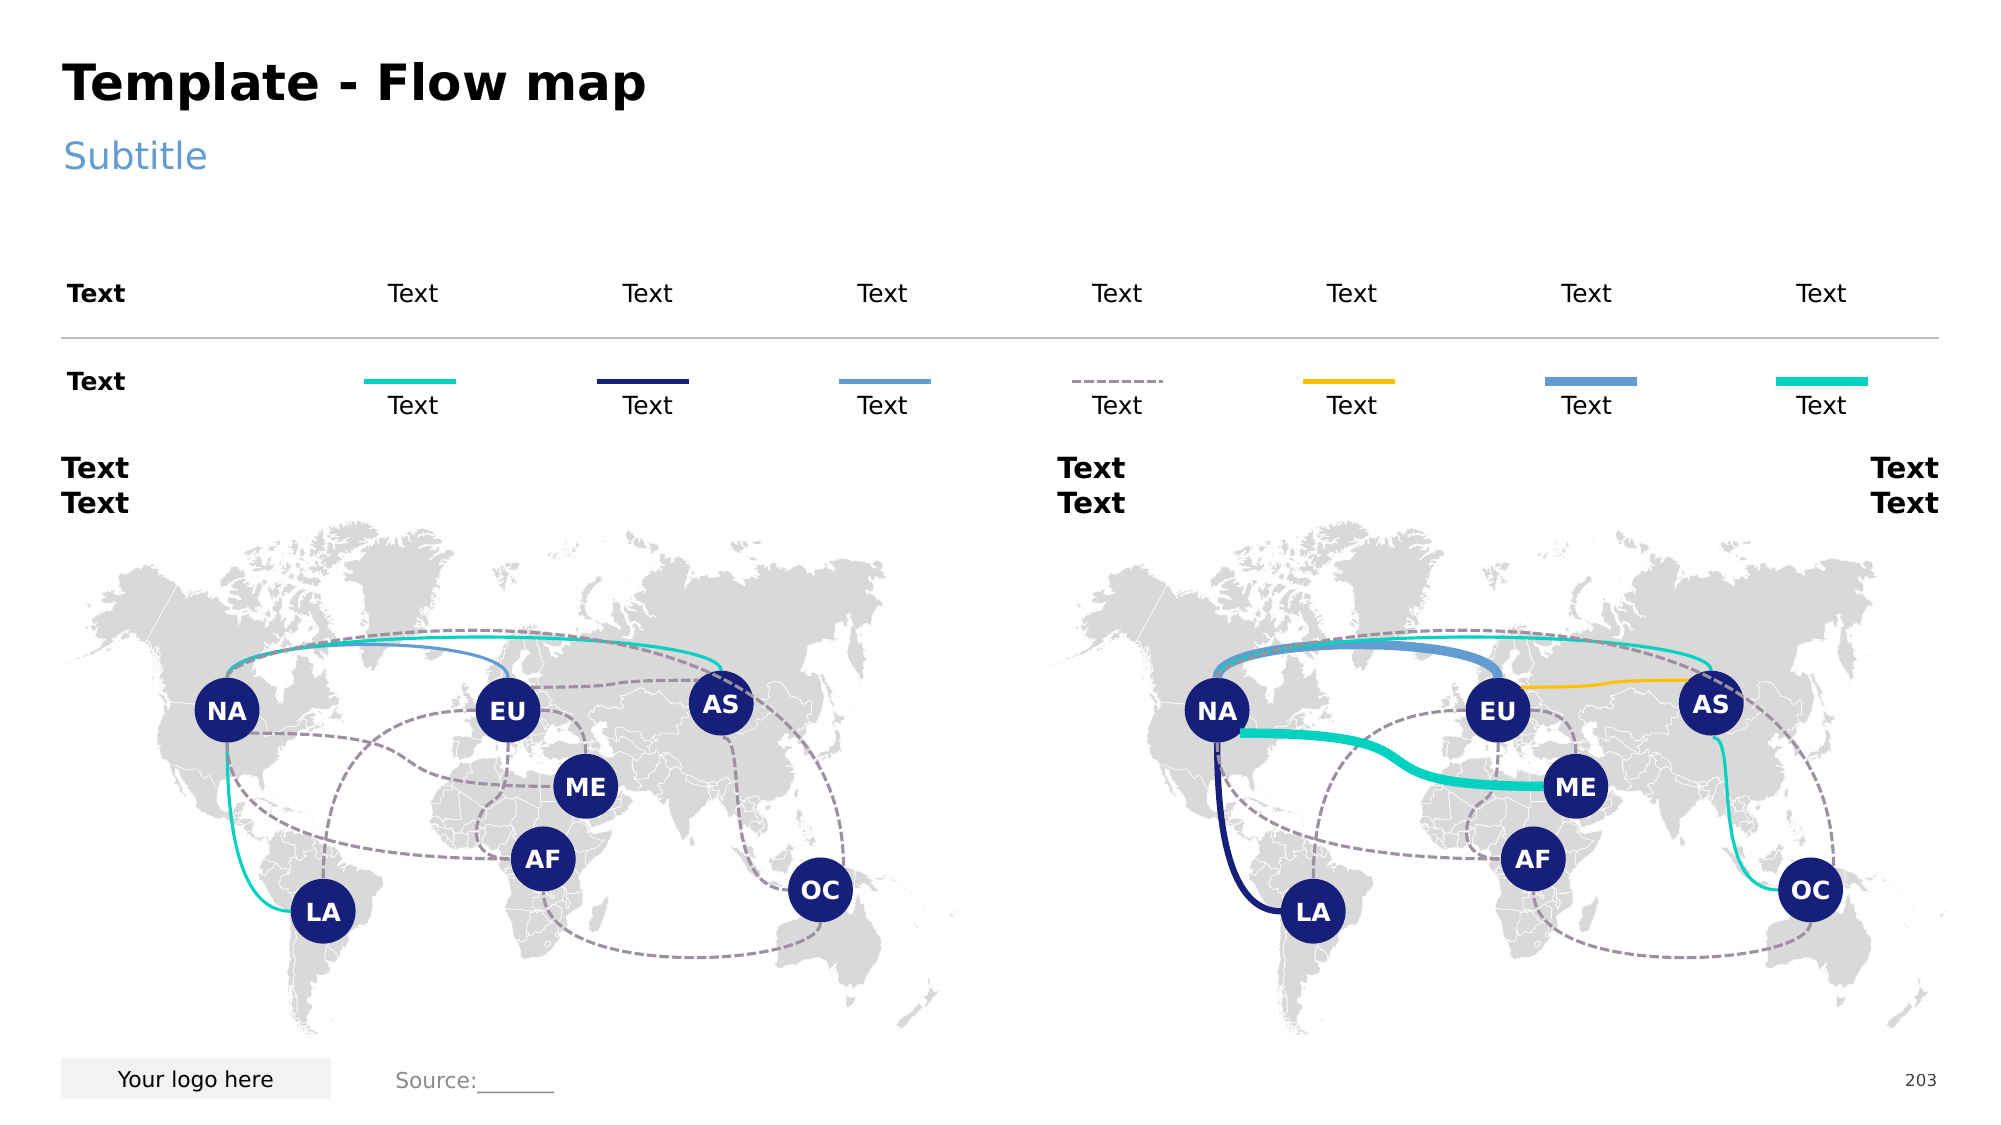

# Template - Flow map
Subtitle
| Text | Text | Text | Text | Text | Text | Text | Text |
| --- | --- | --- | --- | --- | --- | --- | --- |
| Text | Text | Text | Text | Text | Text | Text | Text |
Text
Text
Text
Text
Text
Text

AS
AS
NA
EU
NA
EU
ME
ME
AF
AF
OC
OC
LA
LA
Source:_______